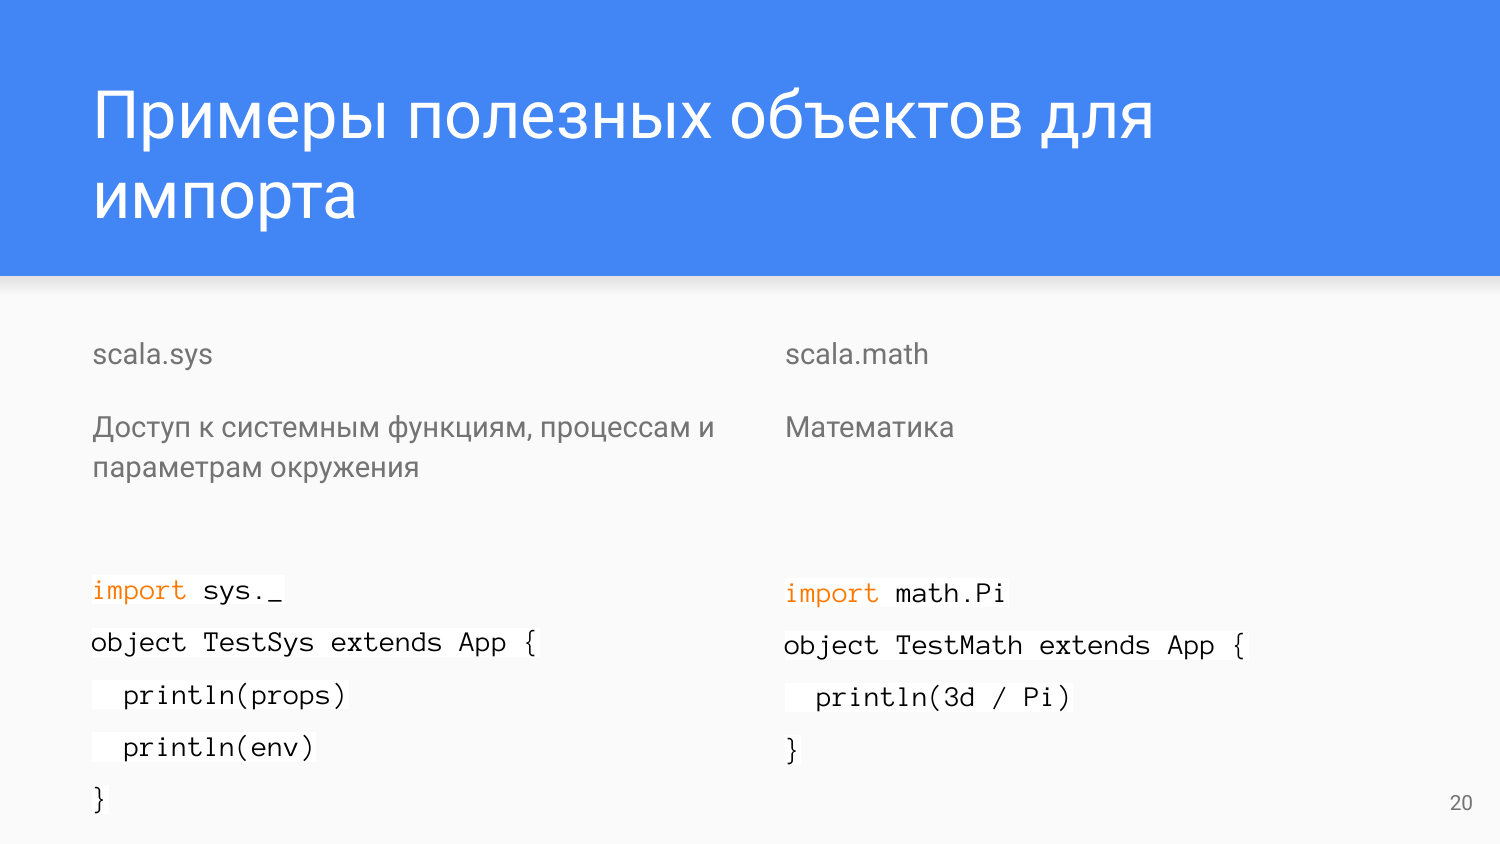

# Примеры полезных объектов для импорта
scala.sys
Доступ к системным функциям, процессам и параметрам окружения

import sys._
object TestSys extends App {
  println(props)
  println(env)
}

scala.math
Математика

import math.Pi
object TestMath extends App {
  println(3d / Pi)
}

20